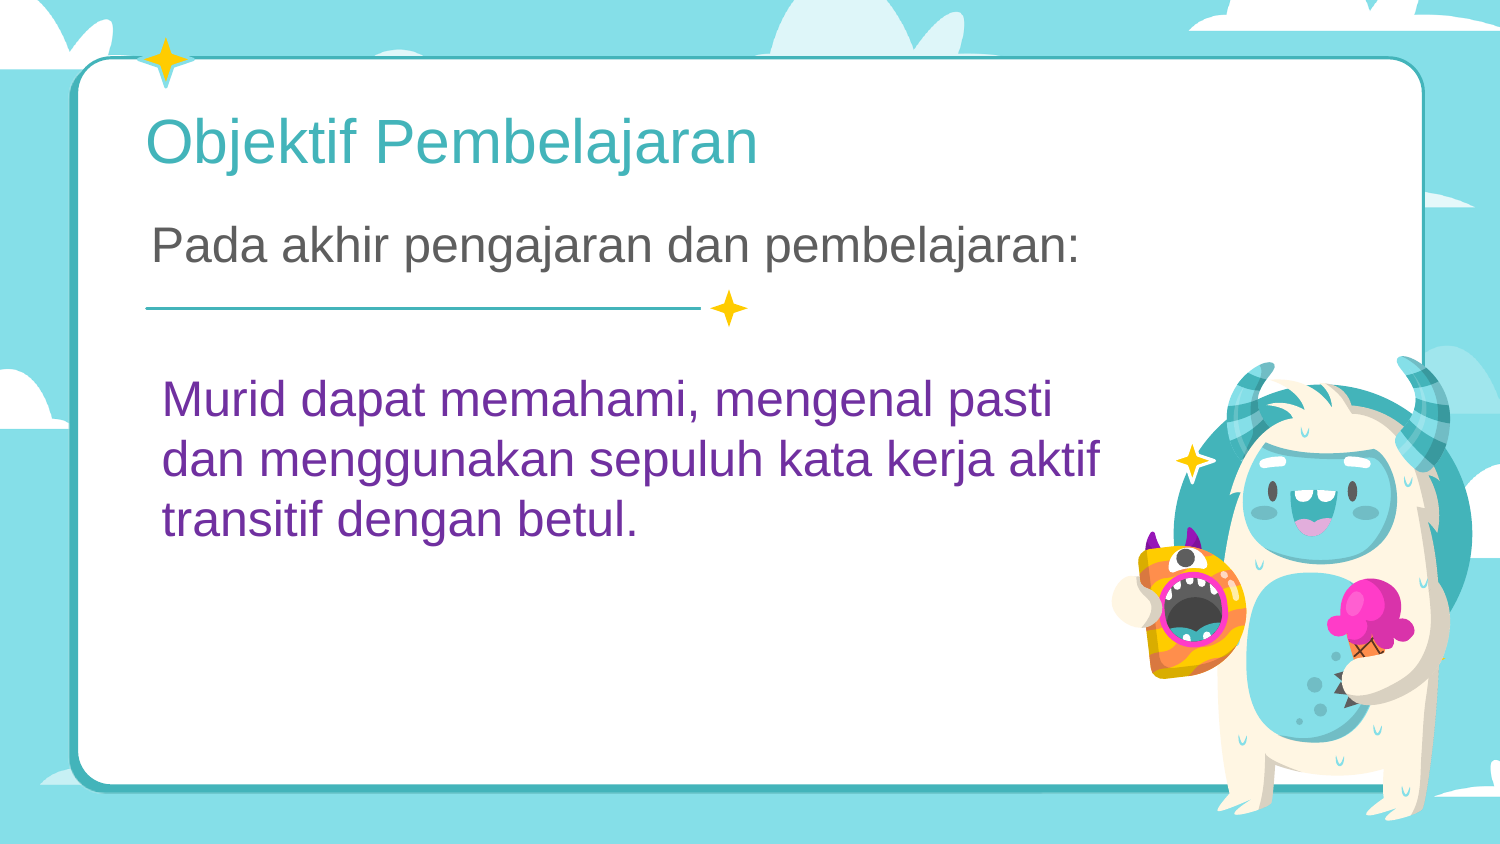

# Objektif Pembelajaran
Pada akhir pengajaran dan pembelajaran:

Murid dapat memahami, mengenal pasti  dan menggunakan sepuluh kata kerja aktif transitif dengan betul.